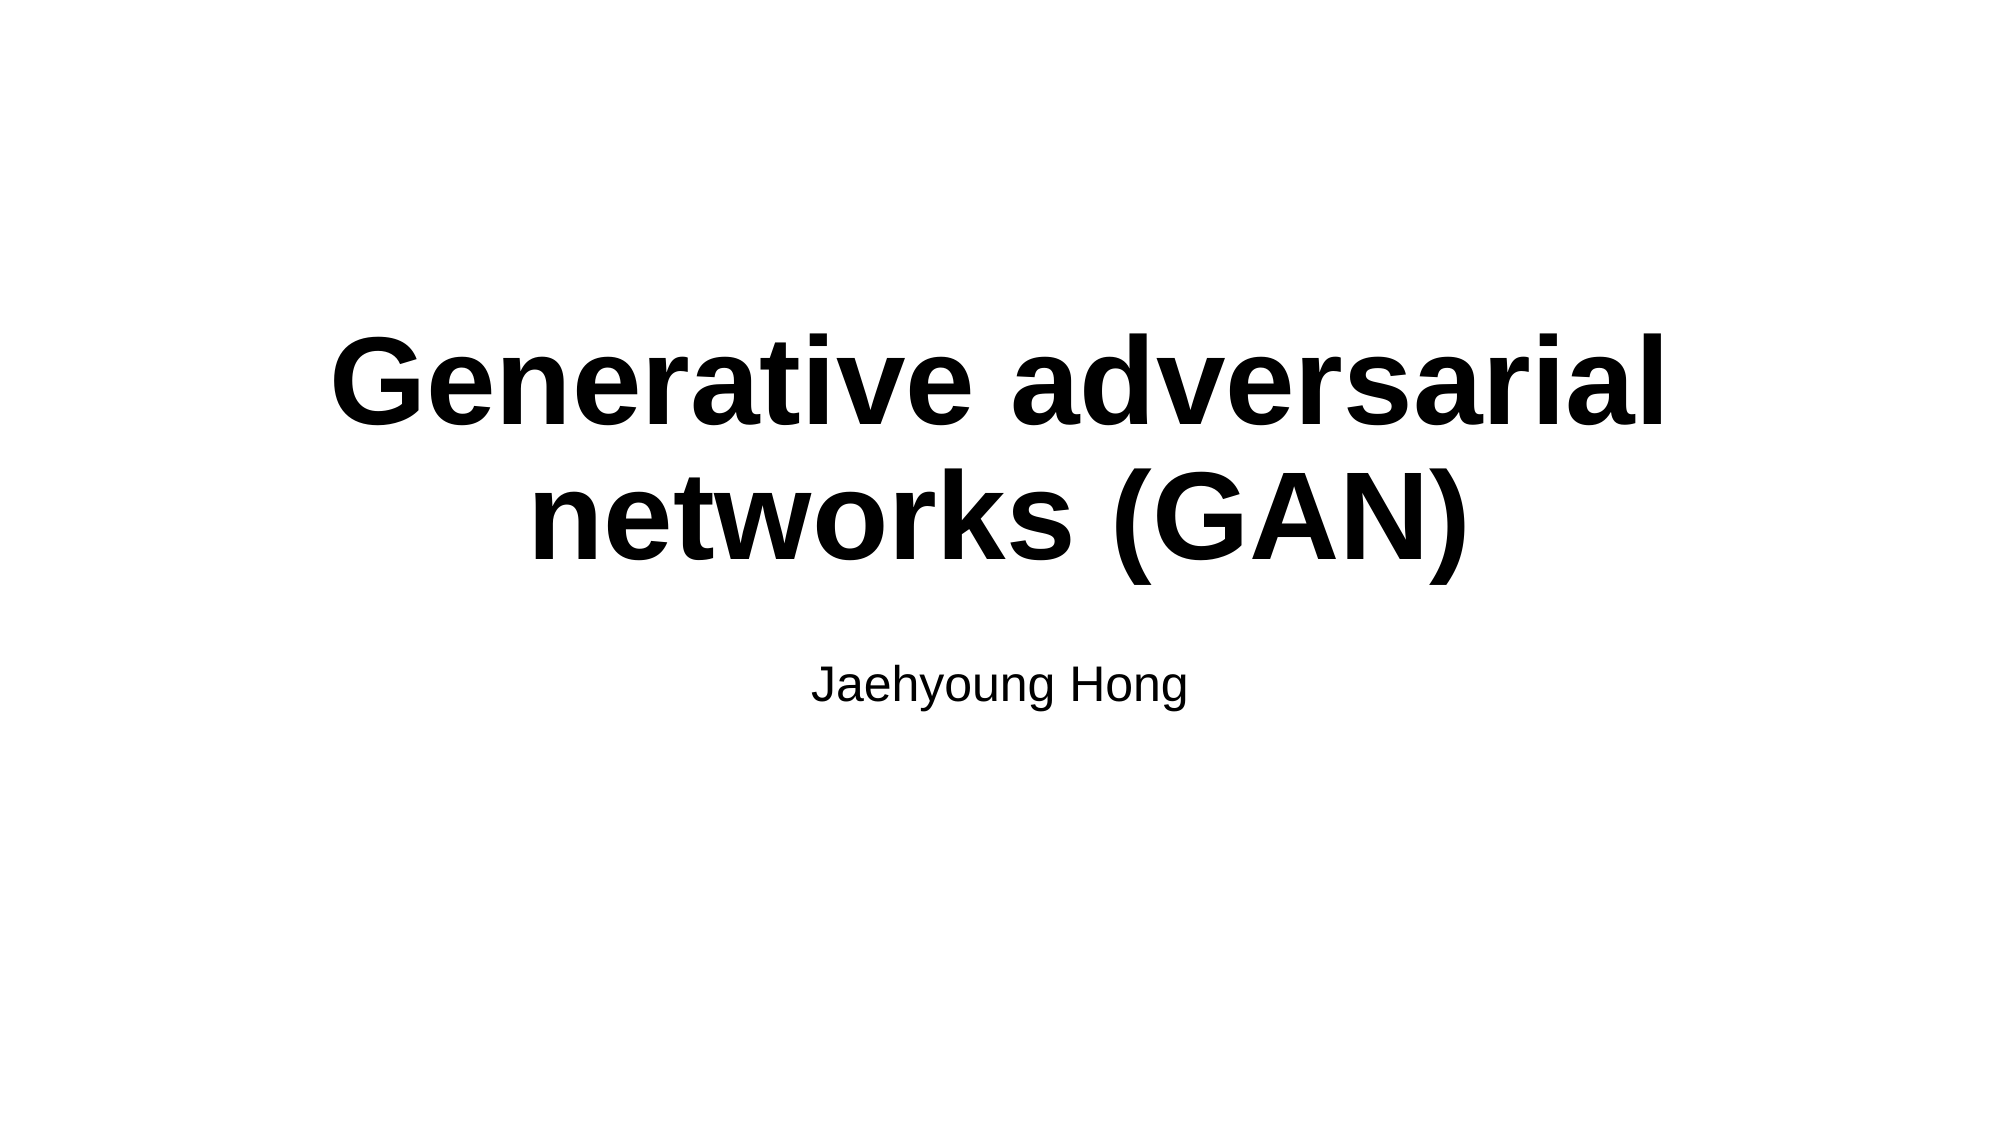

# Generative adversarial networks (GAN)
Jaehyoung Hong